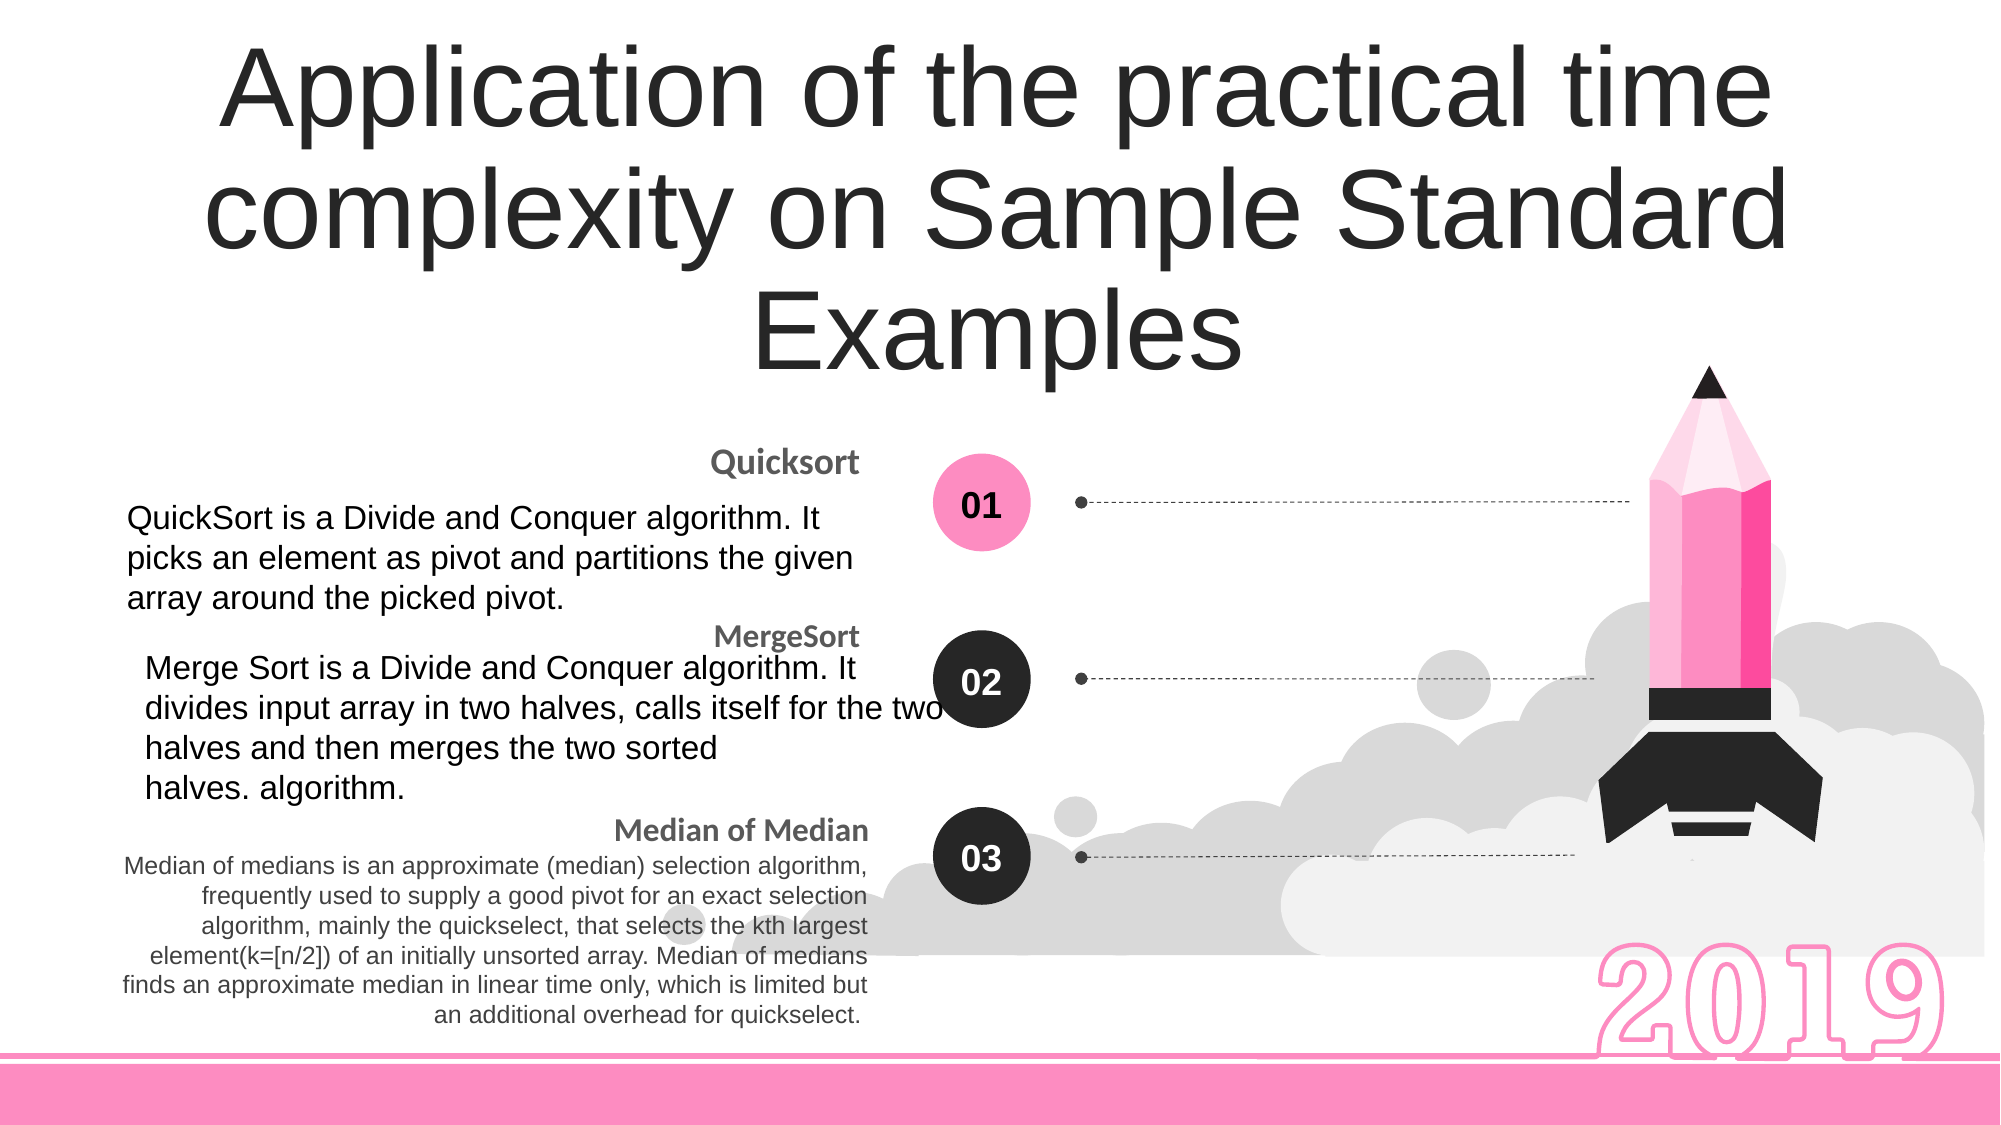

Application of the practical time complexity on Sample Standard Examples

Quicksort

01
QuickSort is a Divide and Conquer algorithm. It picks an element as pivot and partitions the given array around the picked pivot.

MergeSort

Merge Sort is a Divide and Conquer algorithm. It divides input array in two halves, calls itself for the two halves and then merges the two sorted halves. algorithm.
02
Median of Median
Median of medians is an approximate (median) selection algorithm, frequently used to supply a good pivot for an exact selection algorithm, mainly the quickselect, that selects the kth largest element(k=[n/2]) of an initially unsorted array. Median of medians finds an approximate median in linear time only, which is limited but an additional overhead for quickselect.

03